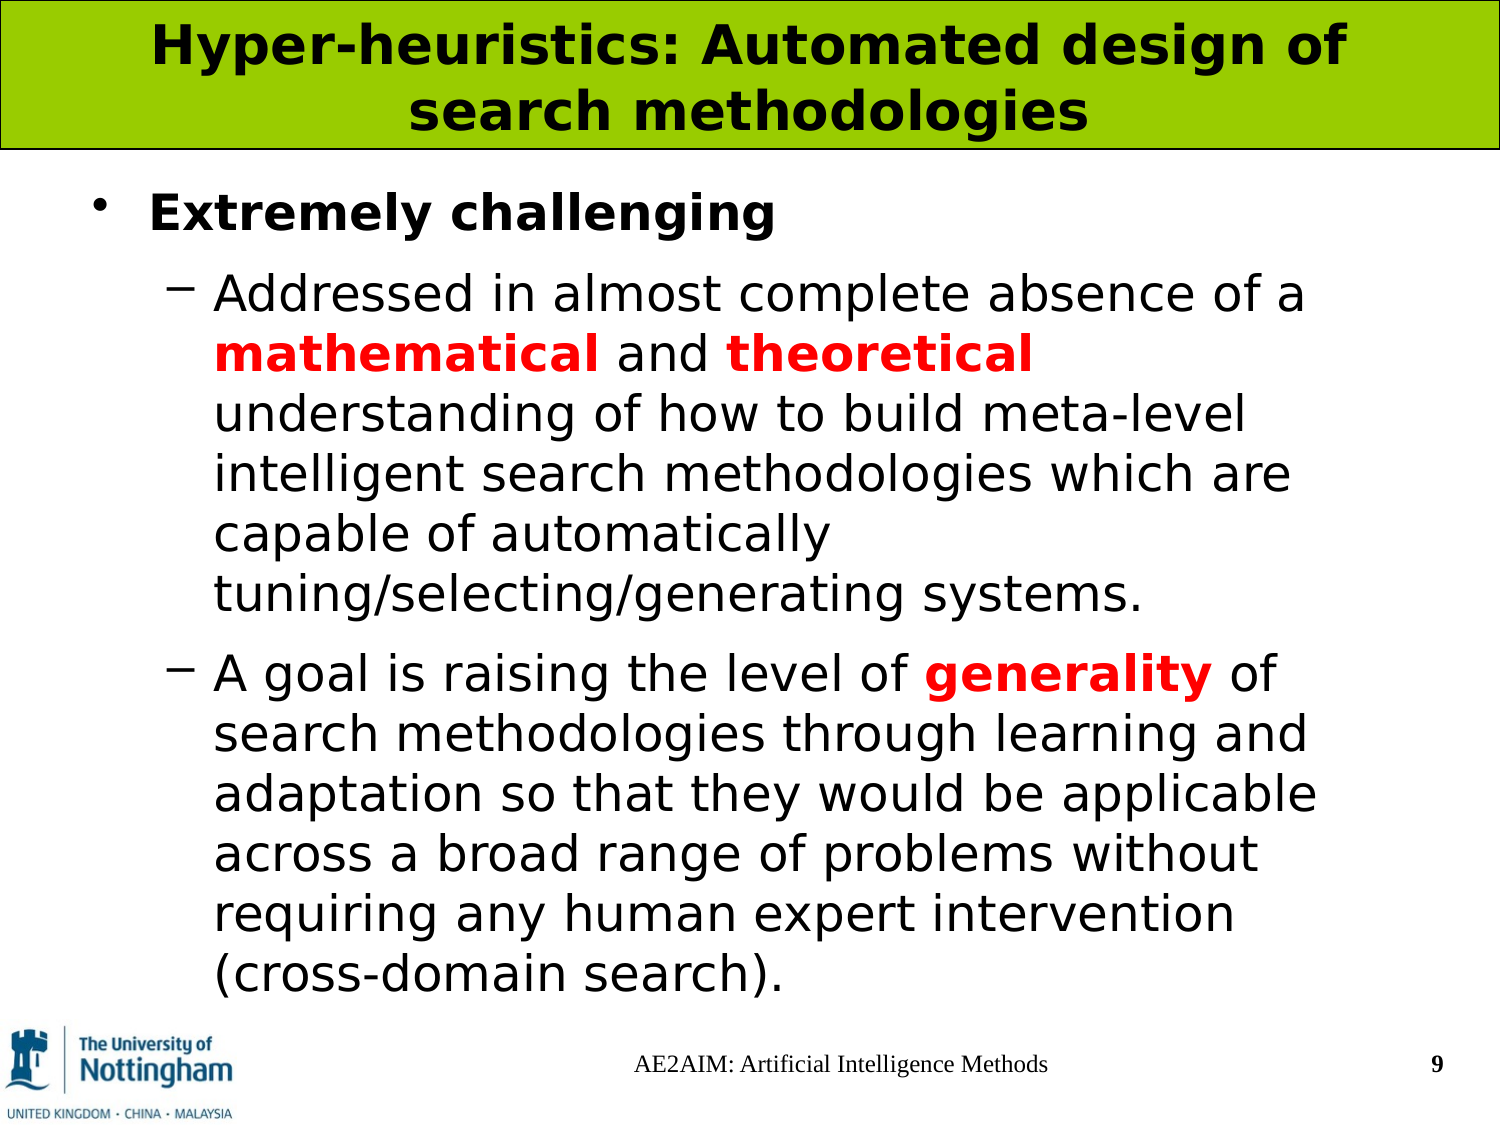

# Hyper-heuristics: Automated design of search methodologies
Extremely challenging
Addressed in almost complete absence of a mathematical and theoretical understanding of how to build meta-level intelligent search methodologies which are capable of automatically tuning/selecting/generating systems.
A goal is raising the level of generality of search methodologies through learning and adaptation so that they would be applicable across a broad range of problems without requiring any human expert intervention (cross-domain search).
AE2AIM: Artificial Intelligence Methods
9